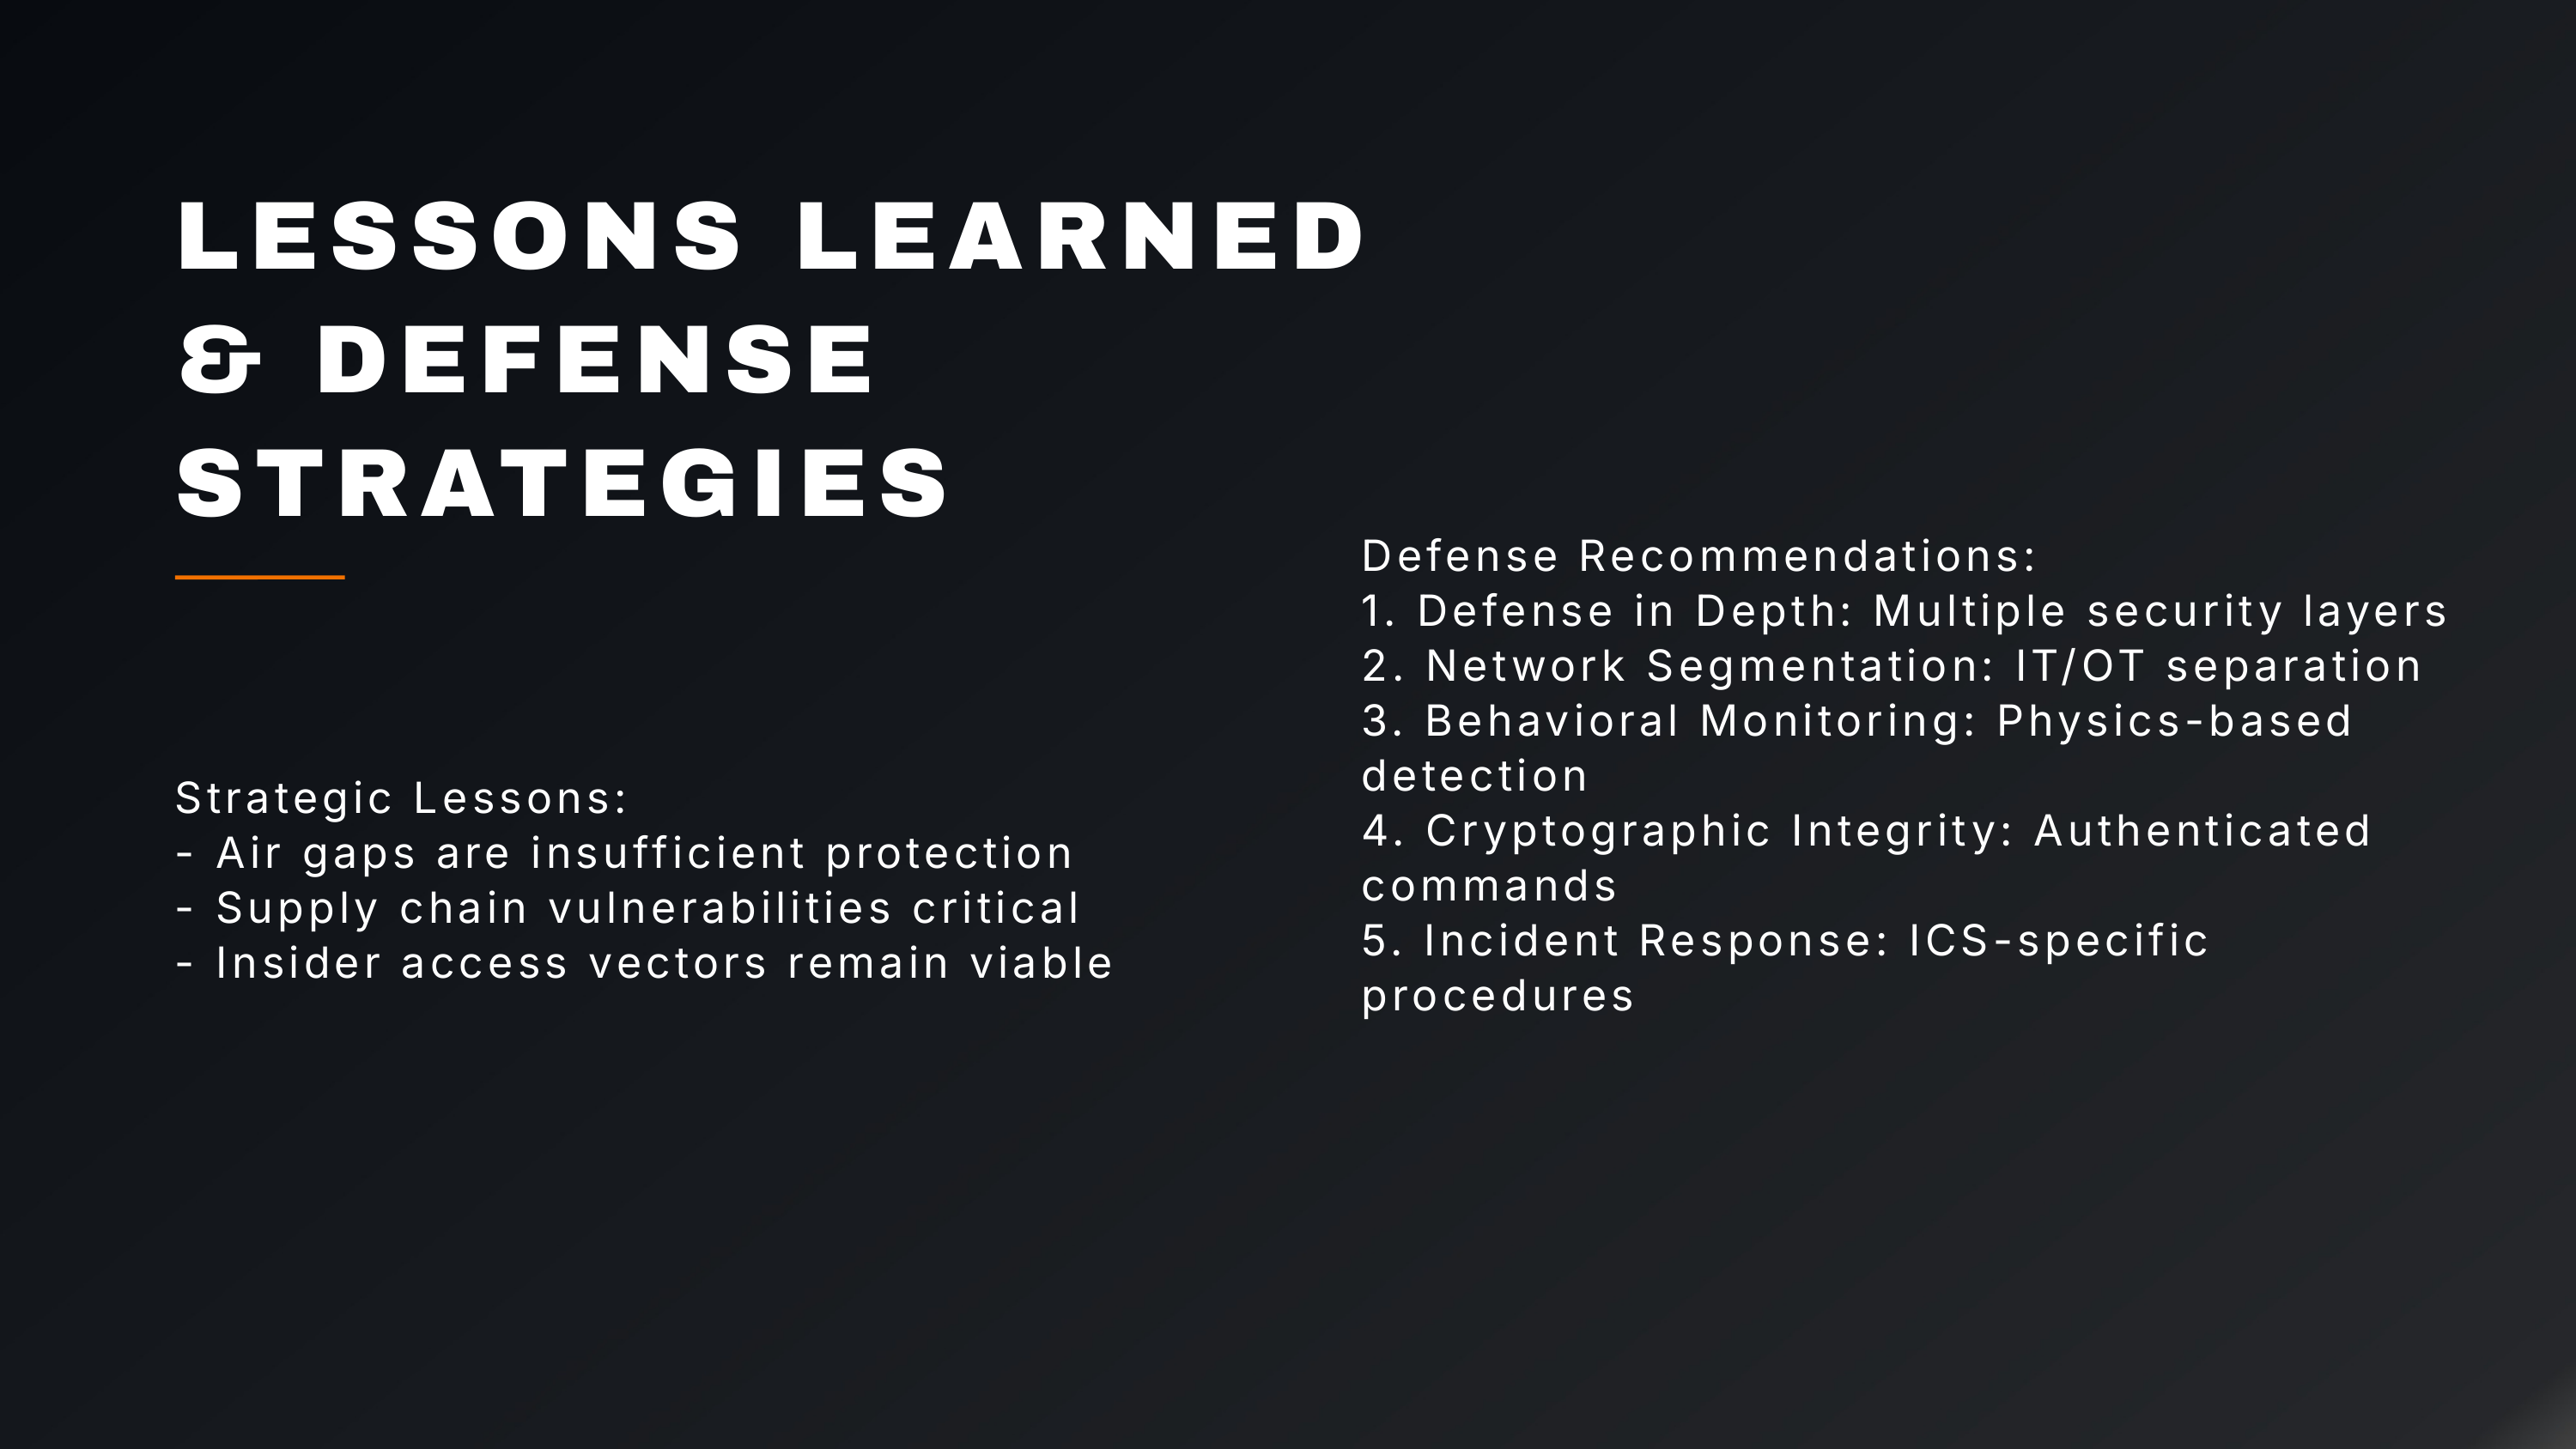

LESSONS LEARNED & DEFENSE STRATEGIES
Defense Recommendations:
1. Defense in Depth: Multiple security layers
2. Network Segmentation: IT/OT separation
3. Behavioral Monitoring: Physics-based detection
4. Cryptographic Integrity: Authenticated commands
5. Incident Response: ICS-specific procedures

Strategic Lessons:
- Air gaps are insufficient protection
- Supply chain vulnerabilities critical
- Insider access vectors remain viable